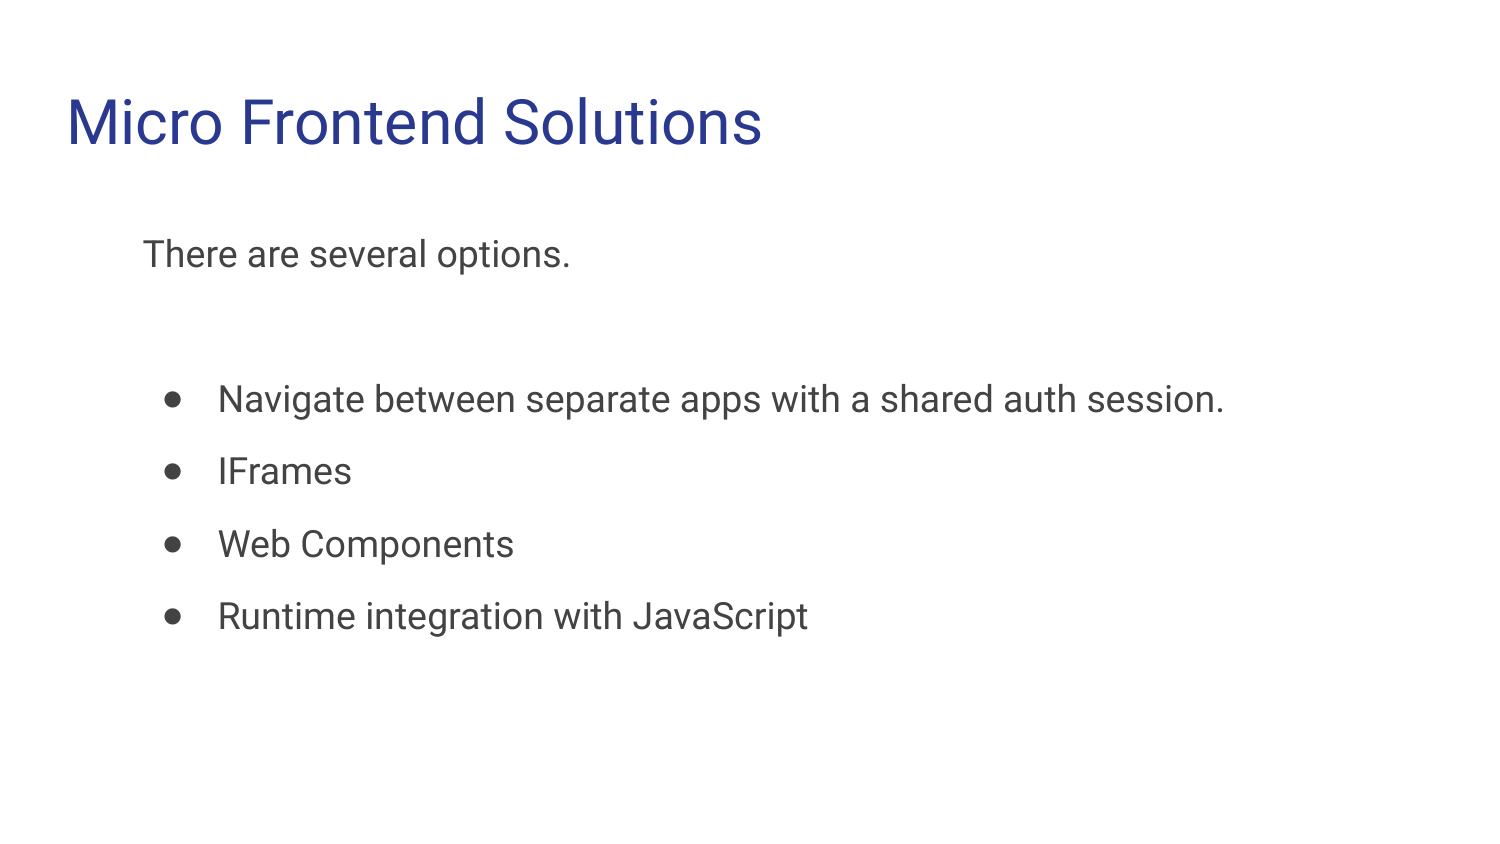

# Micro Frontend Solutions
There are several options.

Navigate between separate apps with a shared auth session.
IFrames
Web Components
Runtime integration with JavaScript